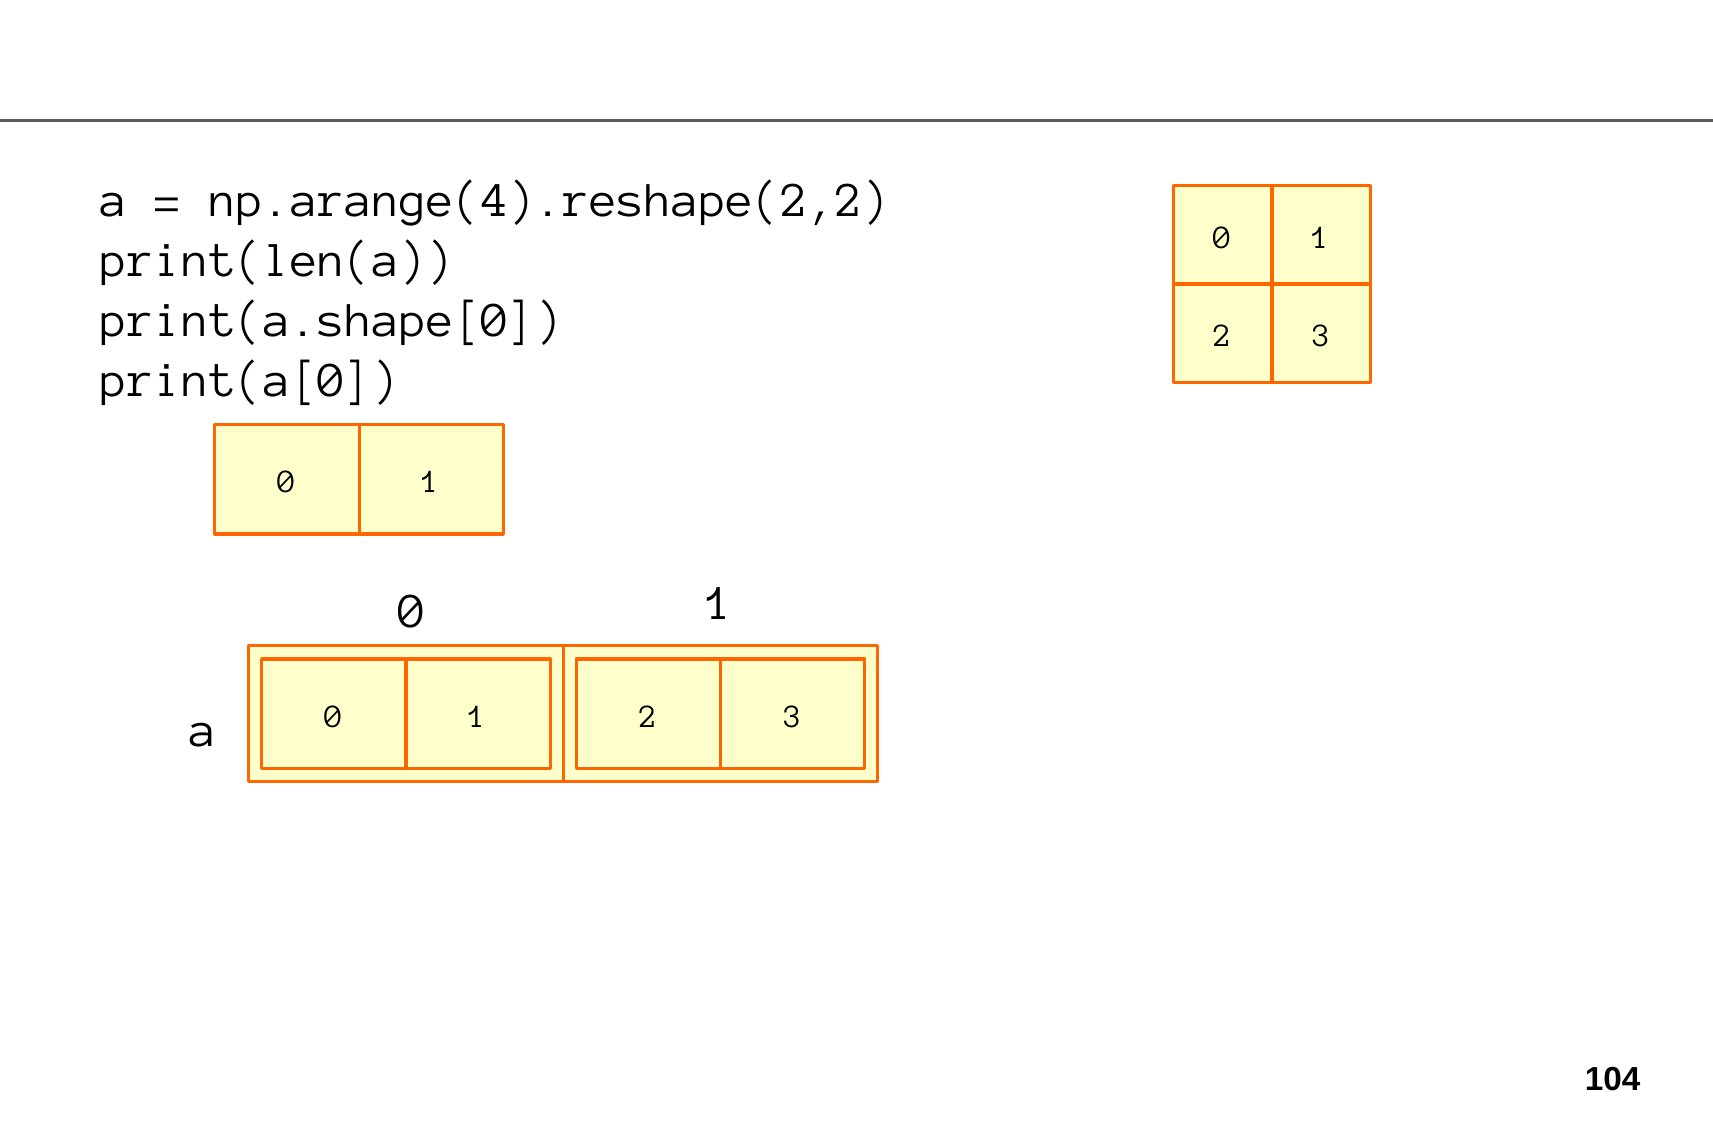

a = np.arange(4).reshape(2,2)
print(len(a))
print(a.shape[0])
print(a[0])
0
1
2
3
0
1
1
0

0
1
2
3
a